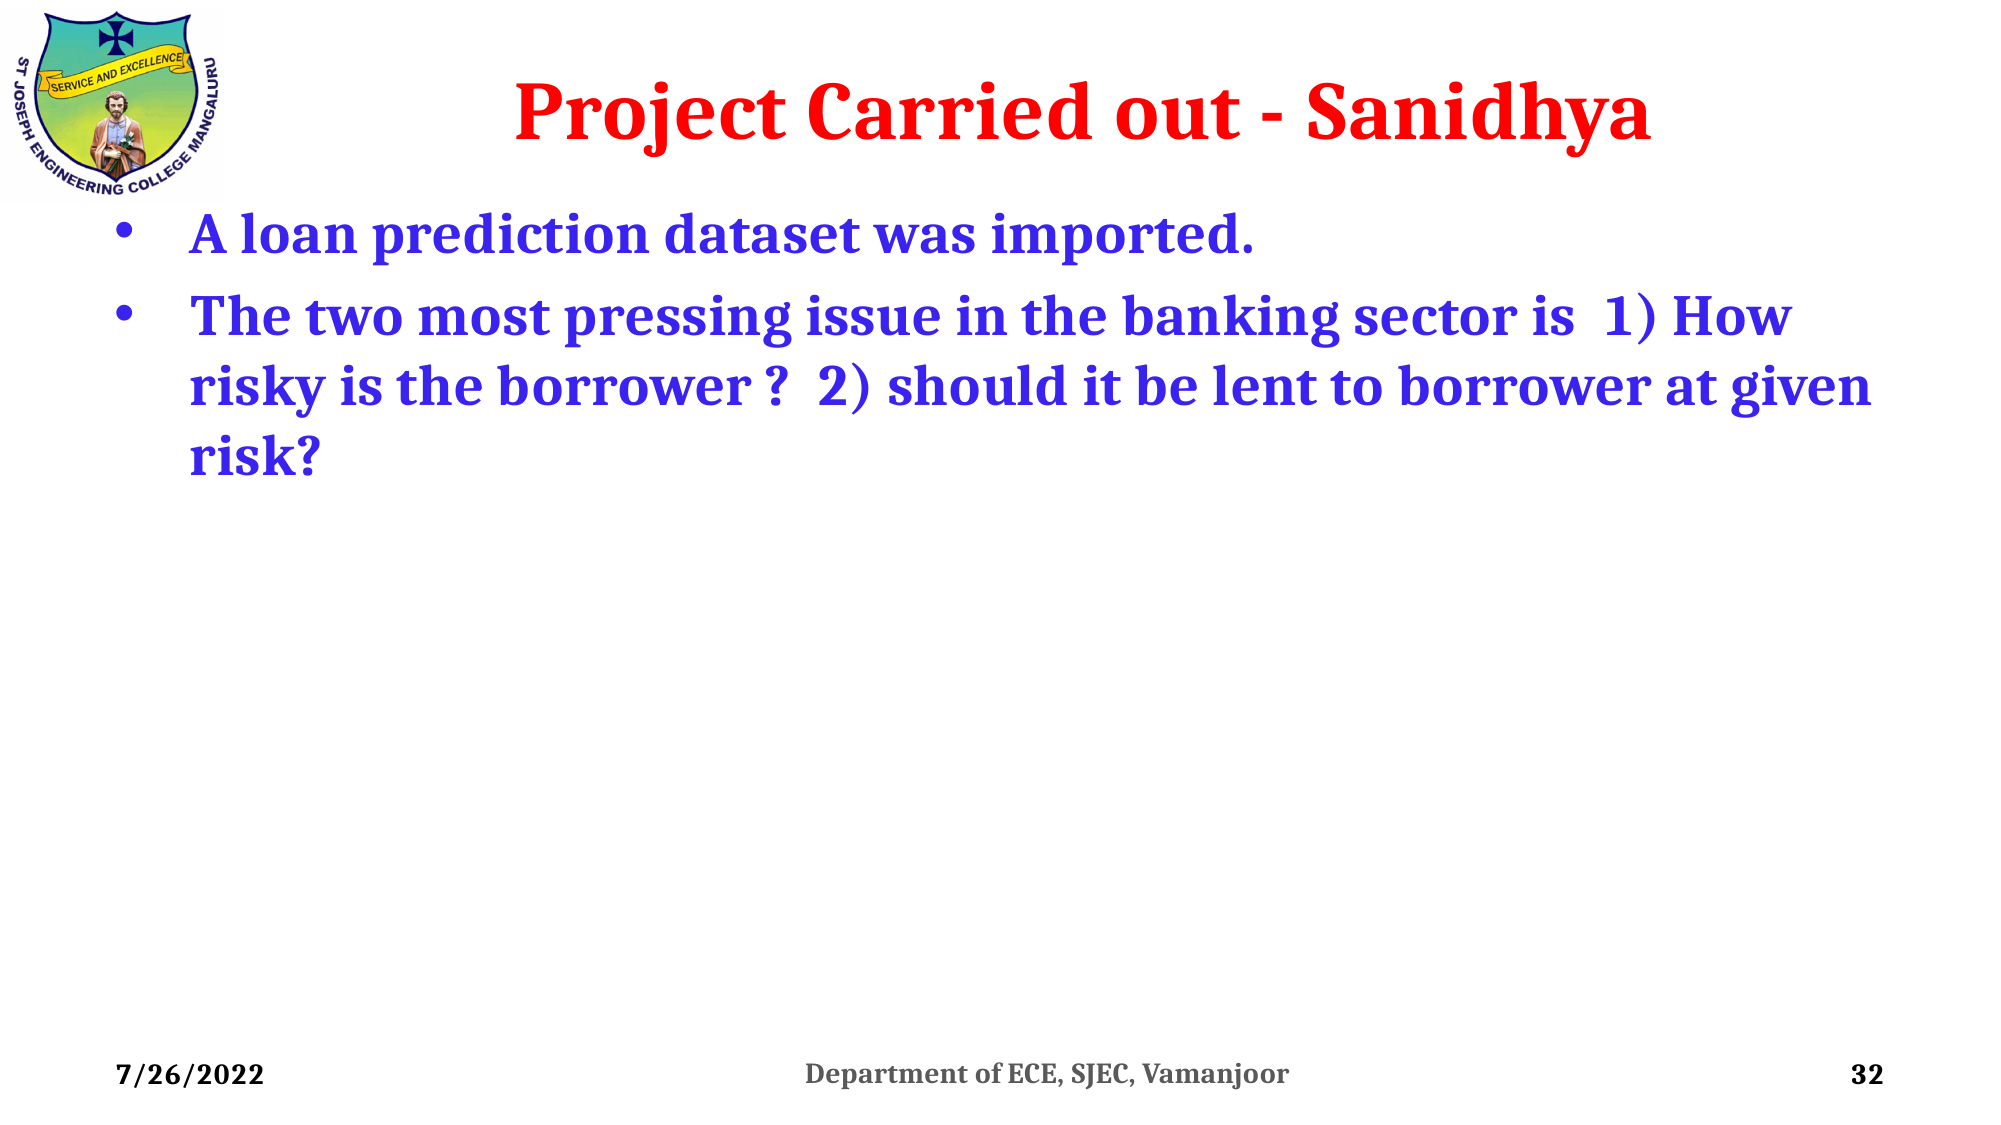

# Project Carried out - Sanidhya
A loan prediction dataset was imported.
The two most pressing issue in the banking sector is  1) How risky is the borrower ?  2) should it be lent to borrower at given risk?
7/26/2022
32
Department of ECE, SJEC, Vamanjoor